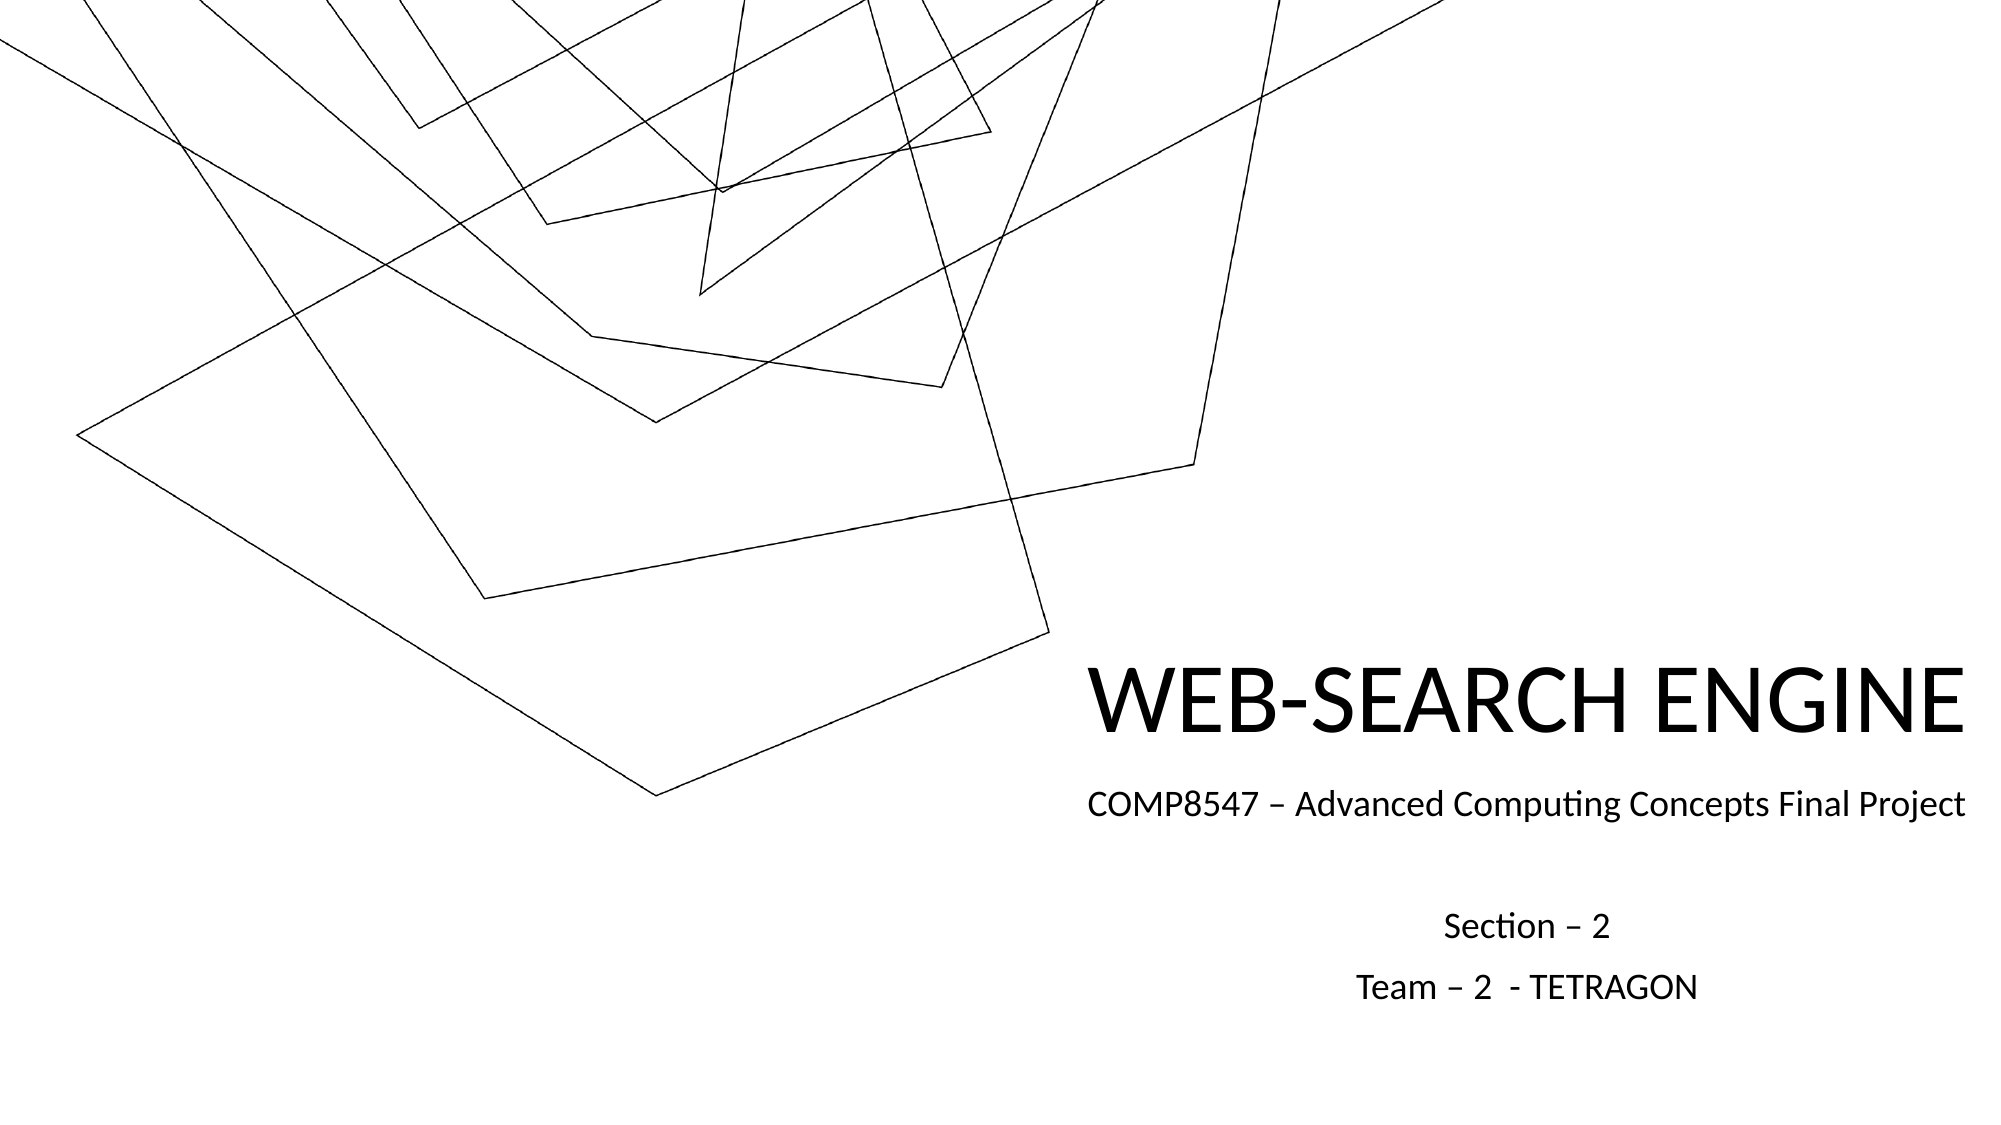

# WEB-SEARCH ENGINE
COMP8547 – Advanced Computing Concepts Final Project

Section – 2
Team – 2  - TETRAGON